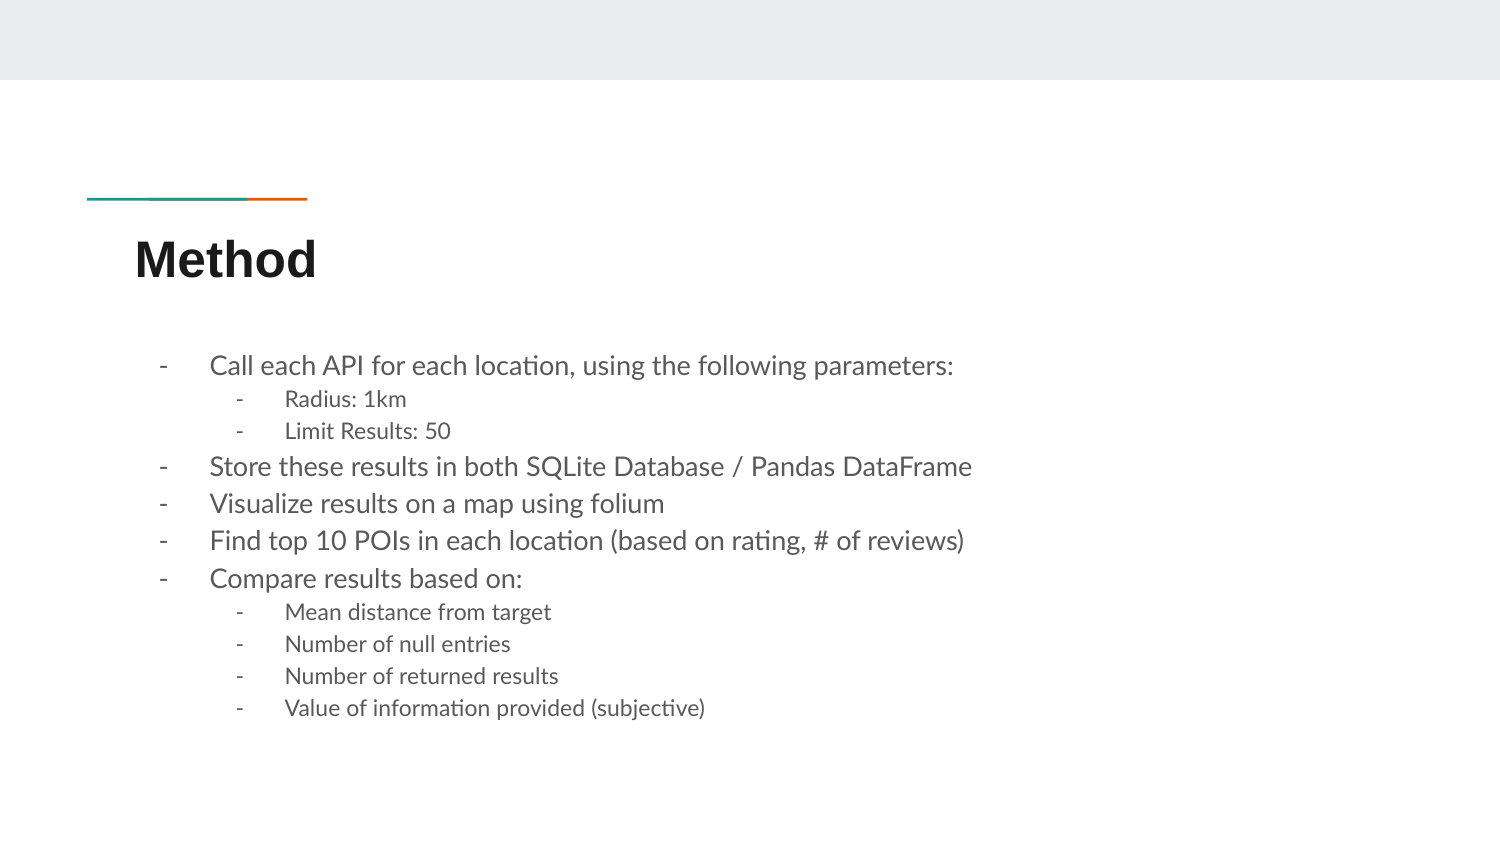

# Method
Call each API for each location, using the following parameters:
Radius: 1km
Limit Results: 50
Store these results in both SQLite Database / Pandas DataFrame
Visualize results on a map using folium
Find top 10 POIs in each location (based on rating, # of reviews)
Compare results based on:
Mean distance from target
Number of null entries
Number of returned results
Value of information provided (subjective)